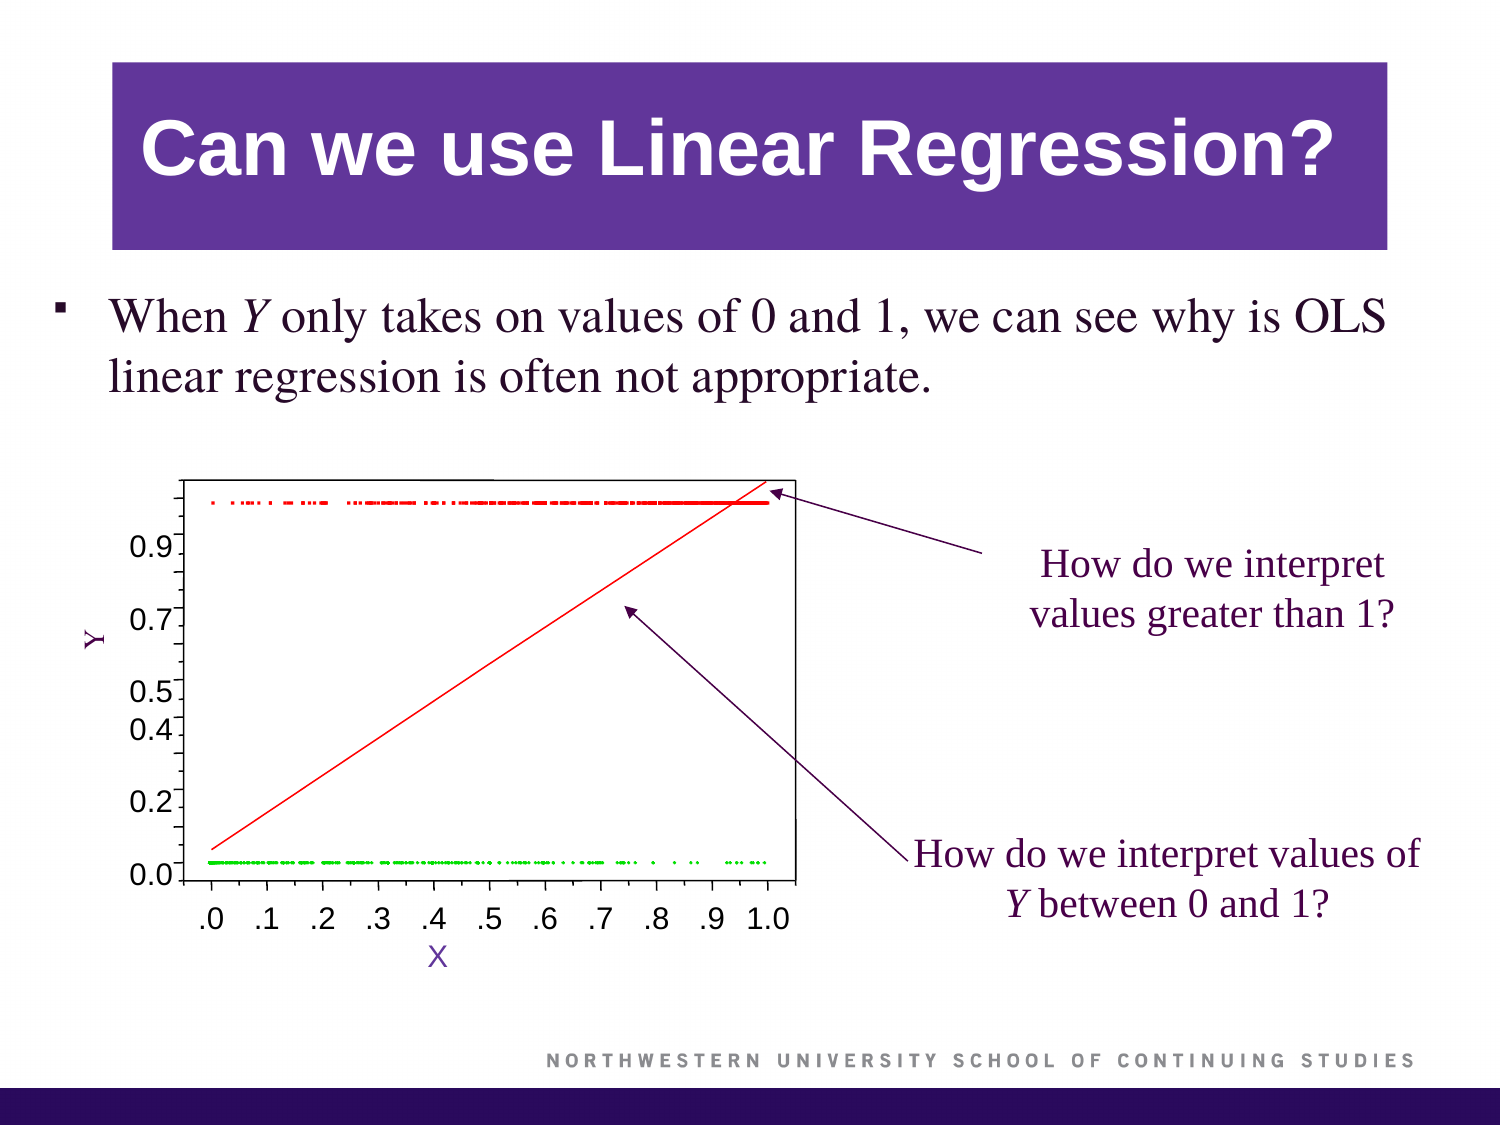

# Can we use Linear Regression?
When Y only takes on values of 0 and 1, we can see why is OLS linear regression is often not appropriate.

0.9

0.7

0.5

0.4

0.2

0.0

.0
.1
.2
.3
.4
.5
.6
.7
.8
.9
1.0
X
Y

How do we interpret values greater than 1?

How do we interpret values of Y between 0 and 1?